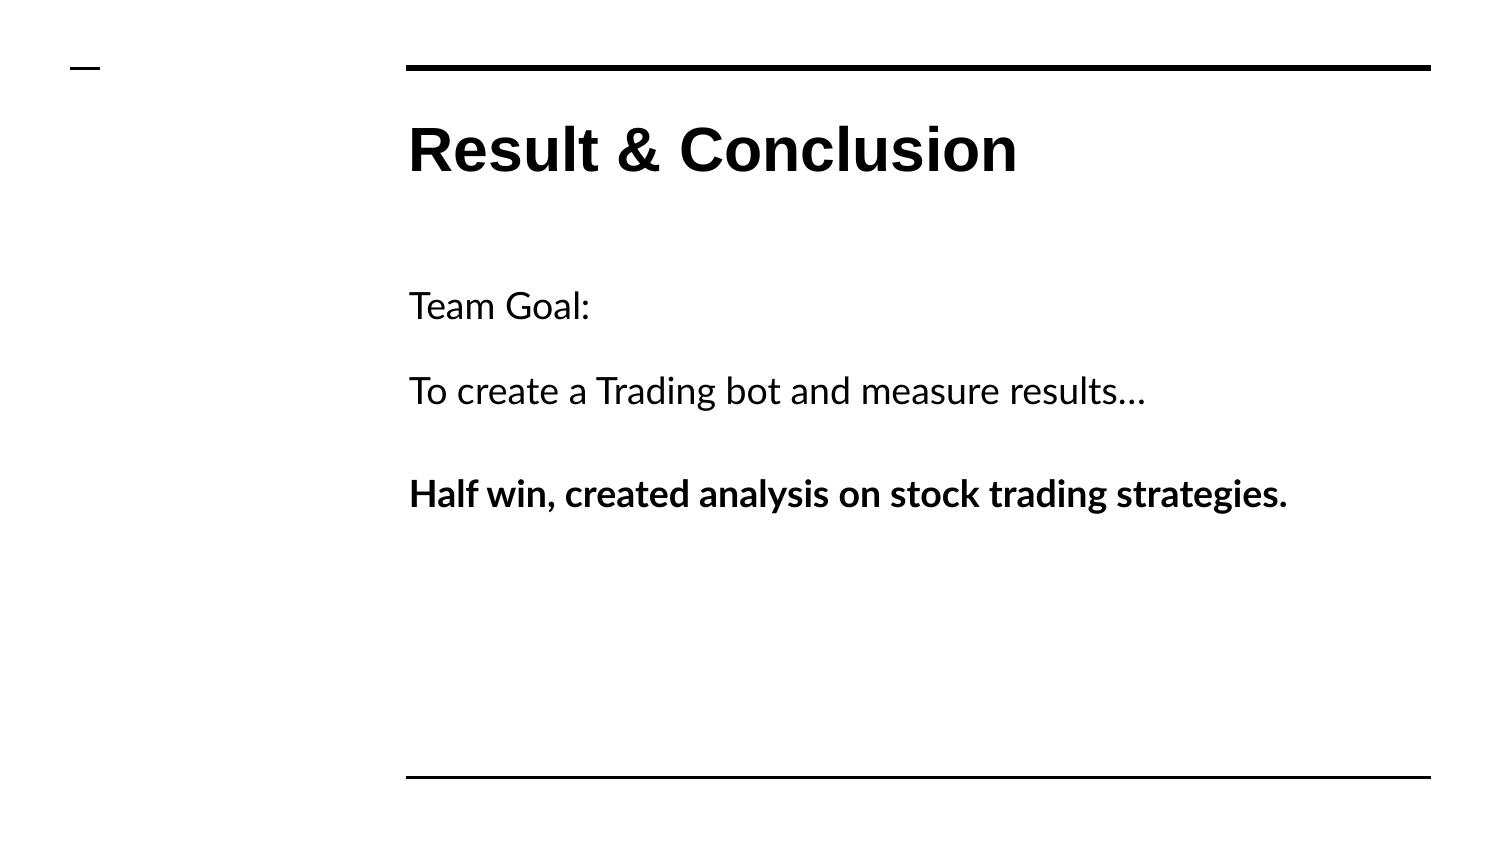

# Result & Conclusion
Team Goal:
To create a Trading bot and measure results…
Half win, created analysis on stock trading strategies.